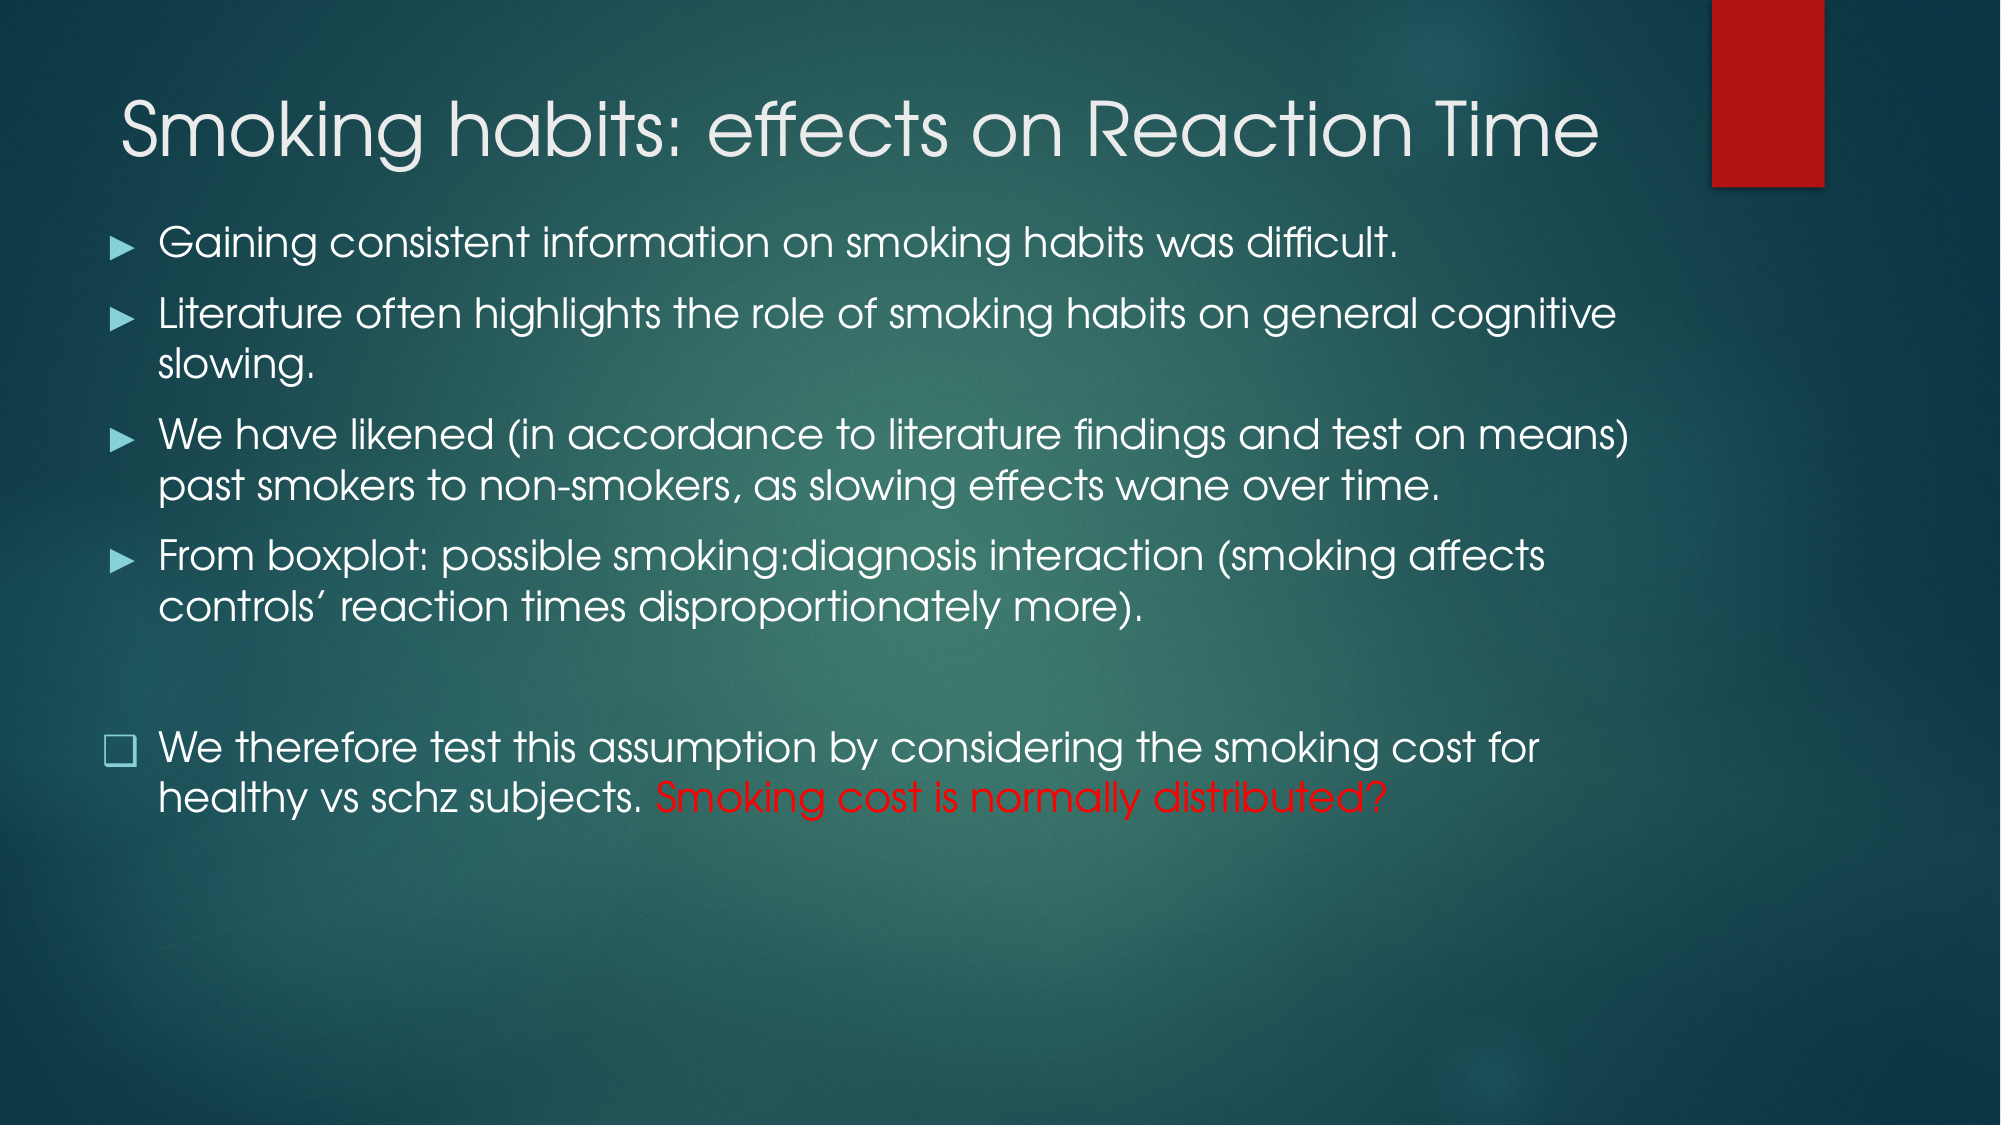

# Smoking habits: effects on Reaction Time
Gaining consistent information on smoking habits was difficult.
Literature often highlights the role of smoking habits on general cognitive slowing.
We have likened (in accordance to literature findings and test on means) past smokers to non-smokers, as slowing effects wane over time.
From boxplot: possible smoking:diagnosis interaction (smoking affects controls’ reaction times disproportionately more).

We therefore test this assumption by considering the smoking cost for healthy vs schz subjects. Smoking cost is normally distributed?